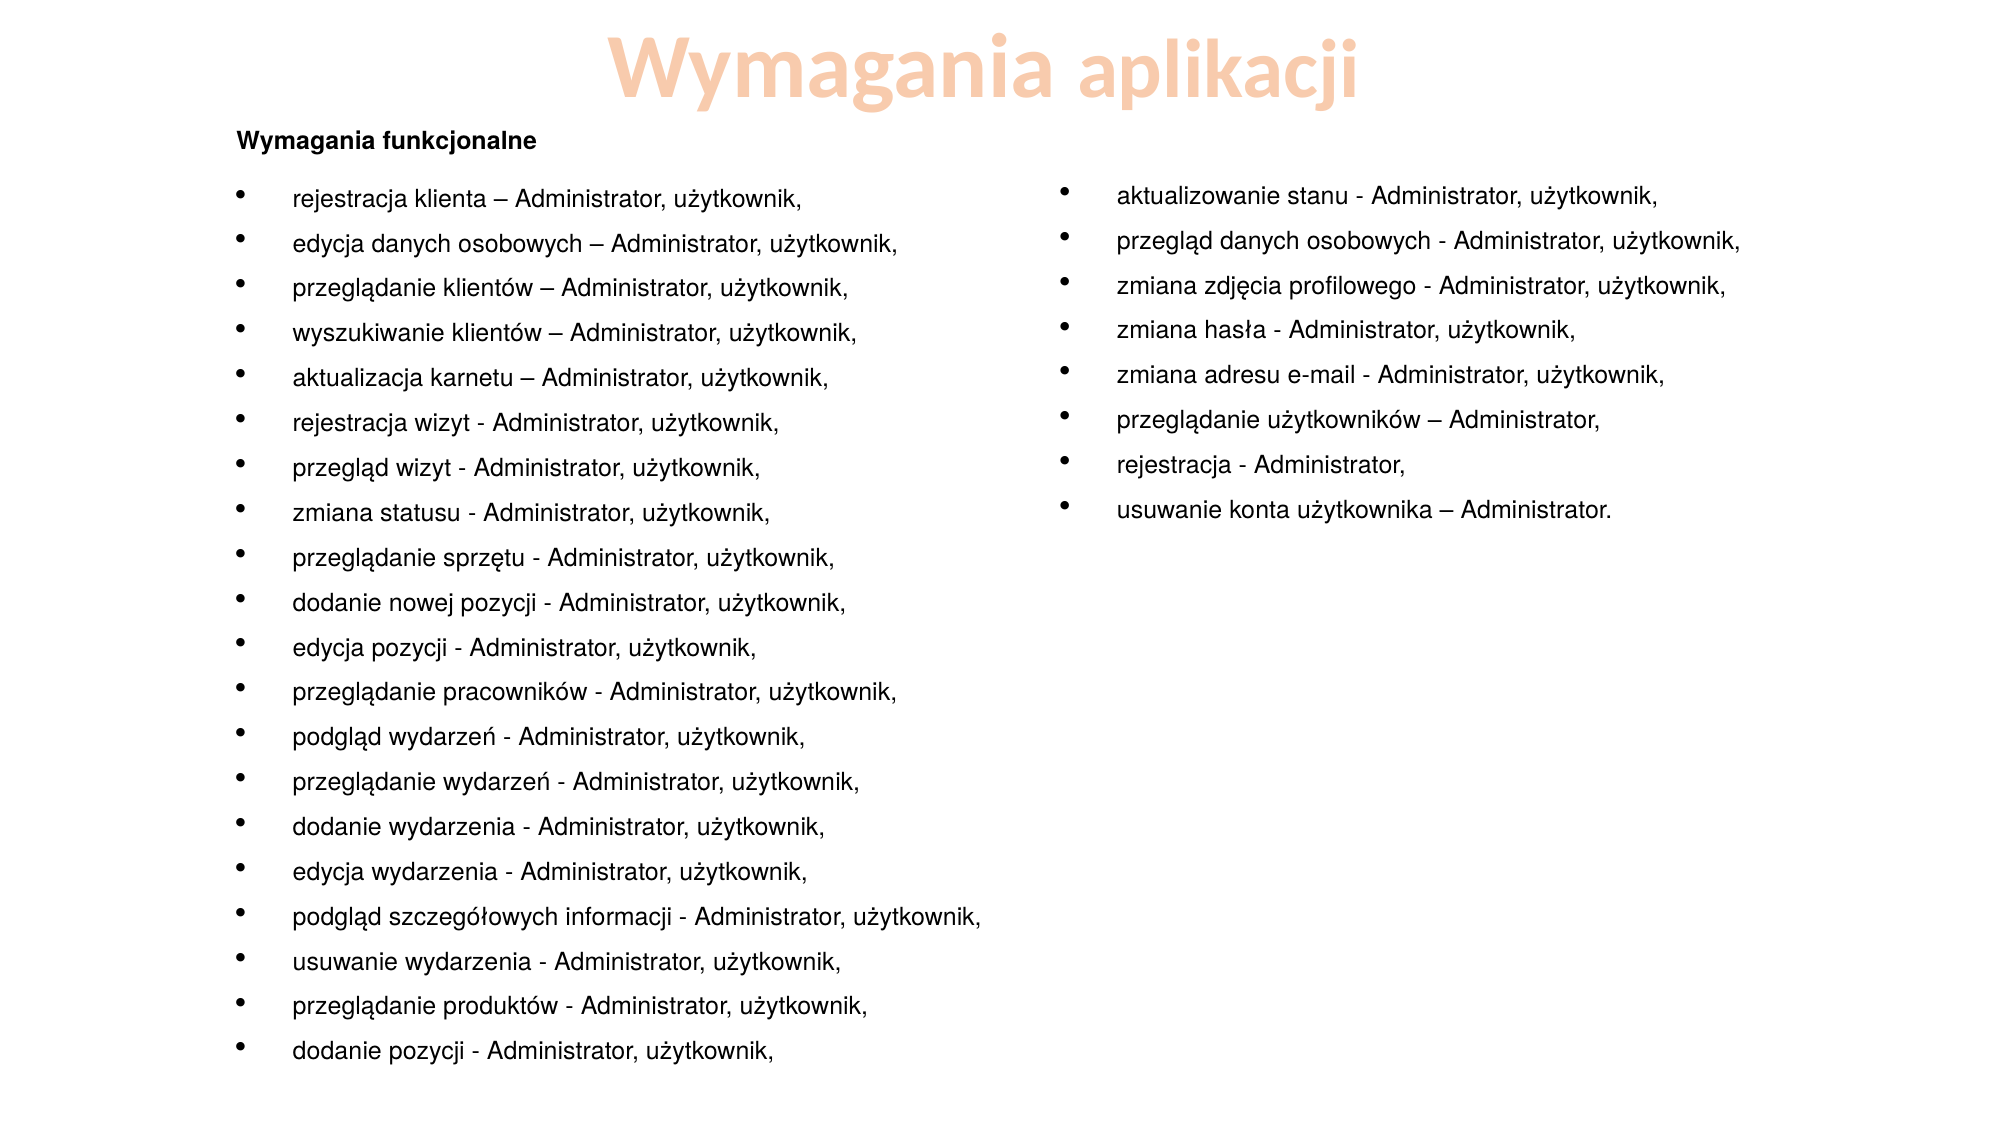

Wymagania aplikacji
Wymagania funkcjonalne
rejestracja klienta – Administrator, użytkownik,
edycja danych osobowych – Administrator, użytkownik,
przeglądanie klientów – Administrator, użytkownik,
wyszukiwanie klientów – Administrator, użytkownik,
aktualizacja karnetu – Administrator, użytkownik,
rejestracja wizyt - Administrator, użytkownik,
przegląd wizyt - Administrator, użytkownik,
zmiana statusu - Administrator, użytkownik,
przeglądanie sprzętu - Administrator, użytkownik,
dodanie nowej pozycji - Administrator, użytkownik,
edycja pozycji - Administrator, użytkownik,
przeglądanie pracowników - Administrator, użytkownik,
podgląd wydarzeń - Administrator, użytkownik,
przeglądanie wydarzeń - Administrator, użytkownik,
dodanie wydarzenia - Administrator, użytkownik,
edycja wydarzenia - Administrator, użytkownik,
podgląd szczegółowych informacji - Administrator, użytkownik,
usuwanie wydarzenia - Administrator, użytkownik,
przeglądanie produktów - Administrator, użytkownik,
dodanie pozycji - Administrator, użytkownik,
aktualizowanie stanu - Administrator, użytkownik,
przegląd danych osobowych - Administrator, użytkownik,
zmiana zdjęcia profilowego - Administrator, użytkownik,
zmiana hasła - Administrator, użytkownik,
zmiana adresu e-mail - Administrator, użytkownik,
przeglądanie użytkowników – Administrator,
rejestracja - Administrator,
usuwanie konta użytkownika – Administrator.